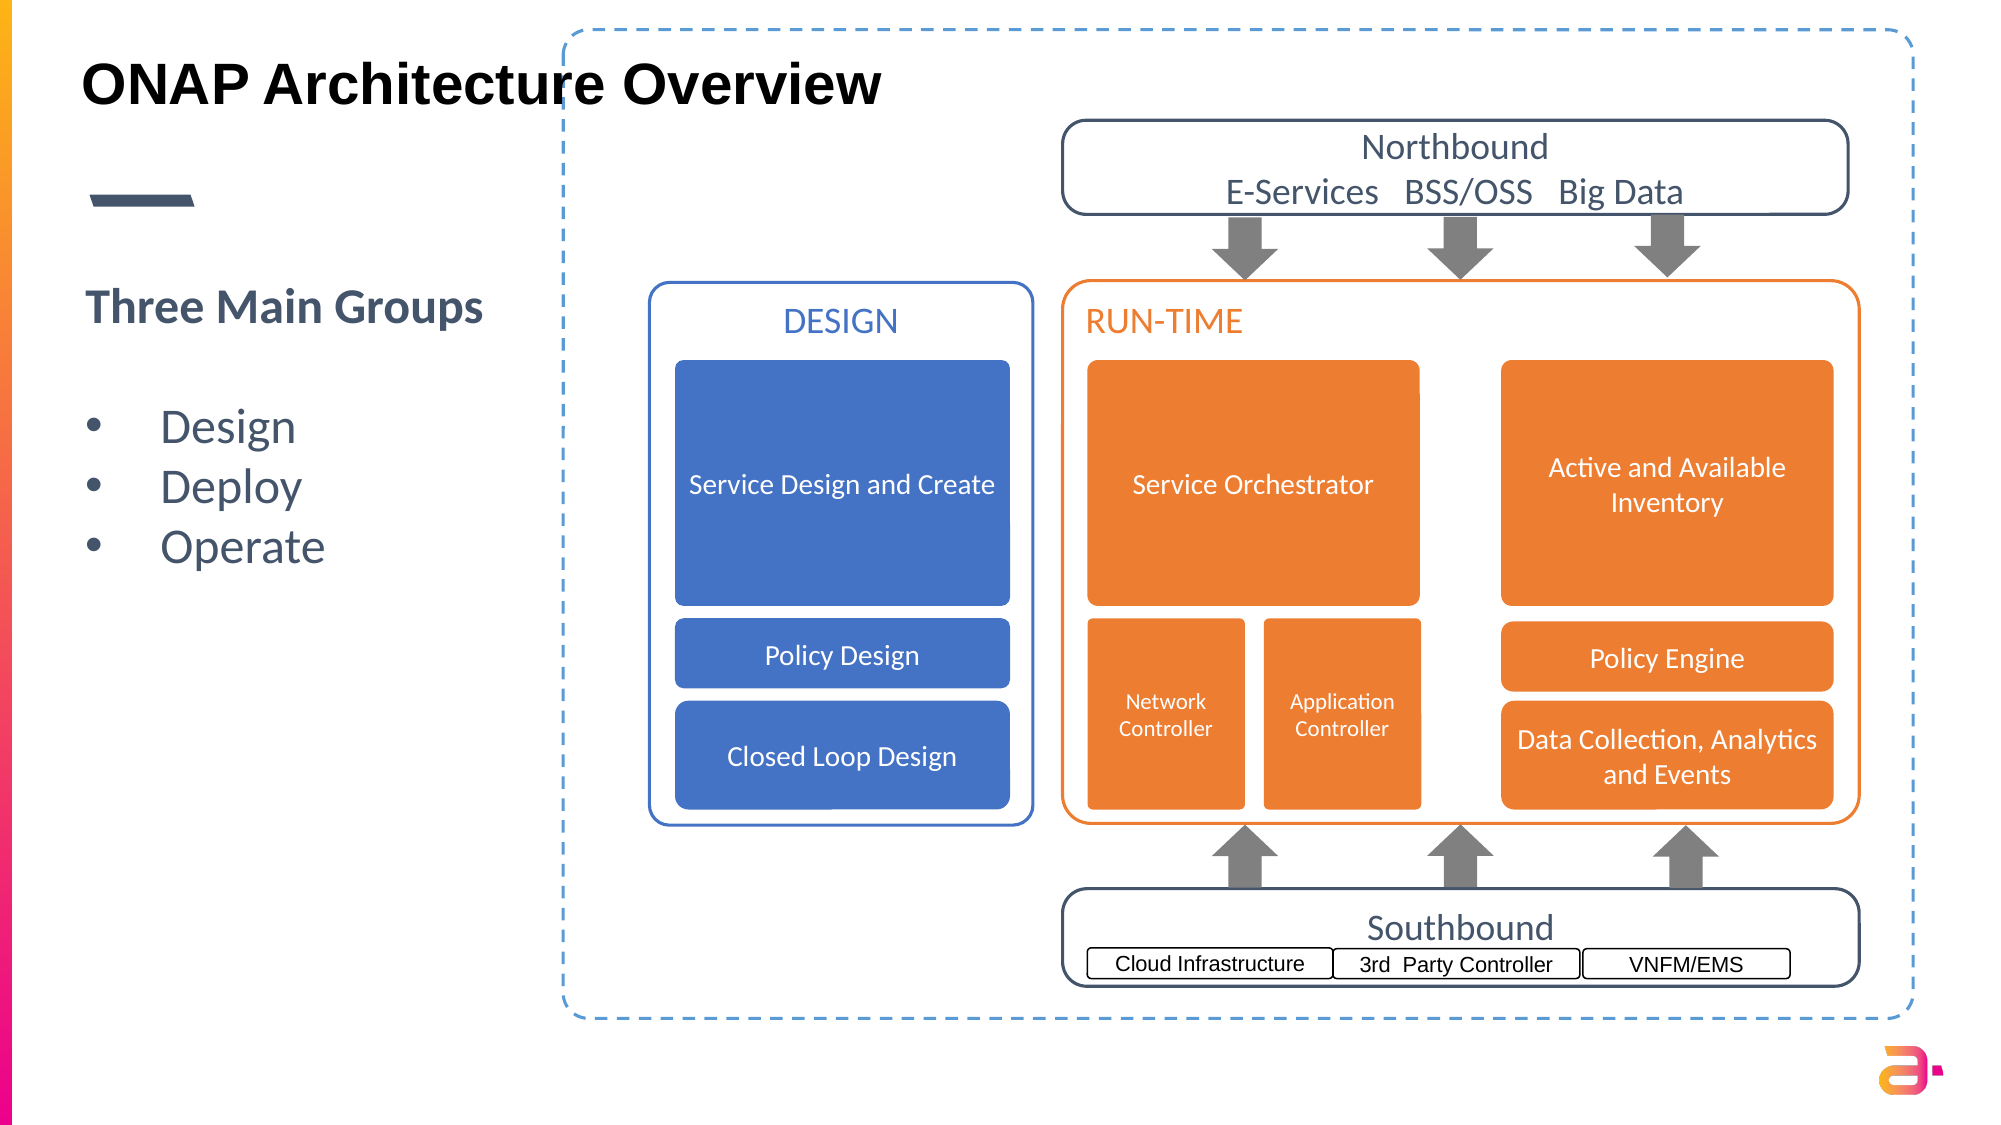

ONAP Architecture Overview
Northbound
E-Services   BSS/OSS   Big Data

Three Main Groups

Design
Deploy
Operate
RUN-TIME
DESIGN
Service Design and Create
Service Orchestrator
Active and Available Inventory
Network Controller
Policy Design
Policy Engine
Closed Loop Design
Data Collection, Analytics and Events
Application Controller

Southbound
Cloud Infrastructure
3rd  Party Controller
VNFM/EMS